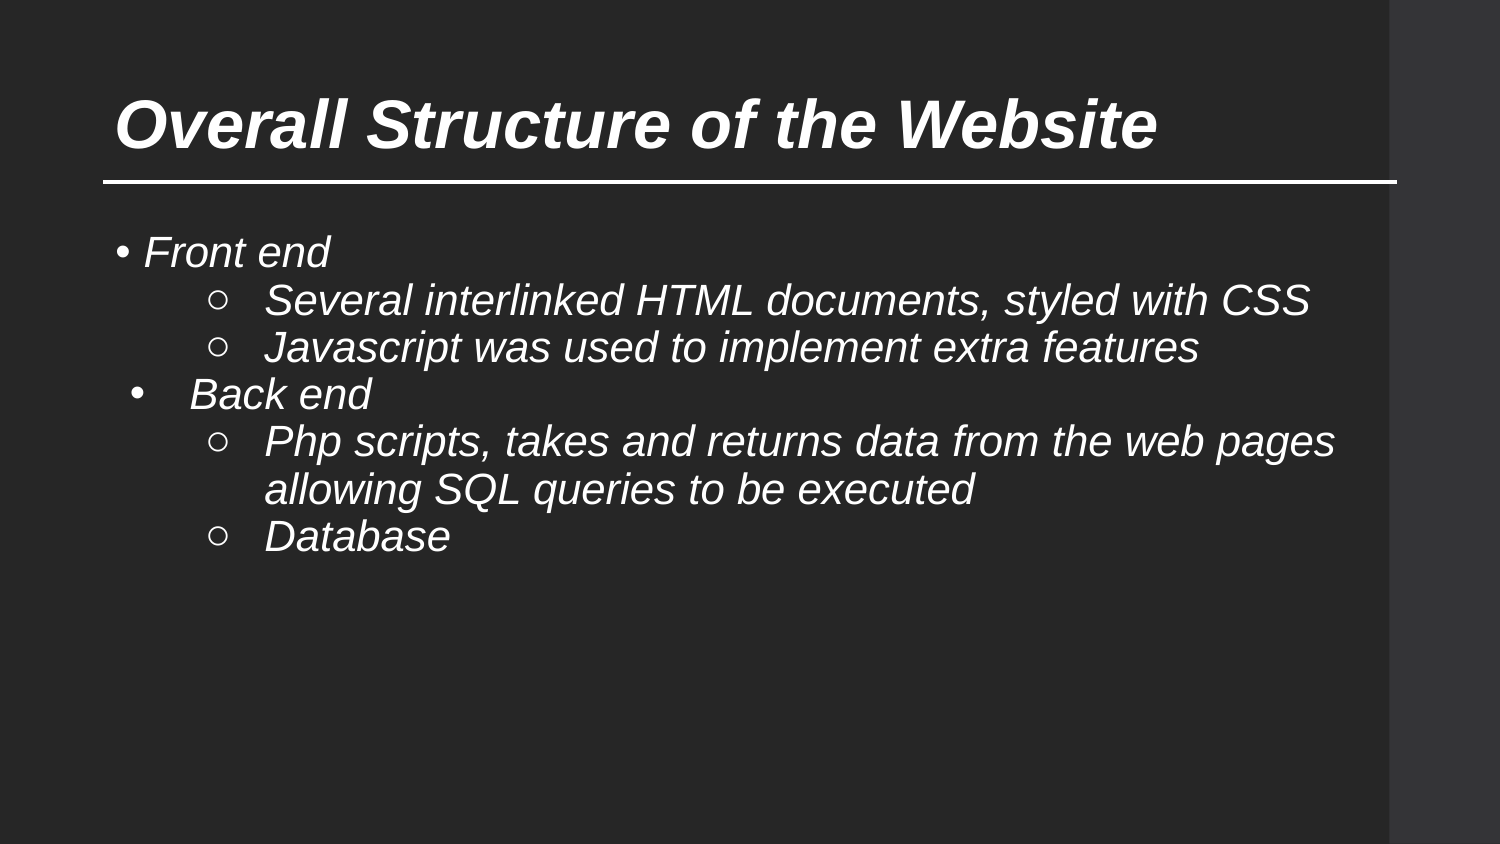

Overall Structure of the Website
Front end
Several interlinked HTML documents, styled with CSS
Javascript was used to implement extra features
Back end
Php scripts, takes and returns data from the web pages allowing SQL queries to be executed
Database